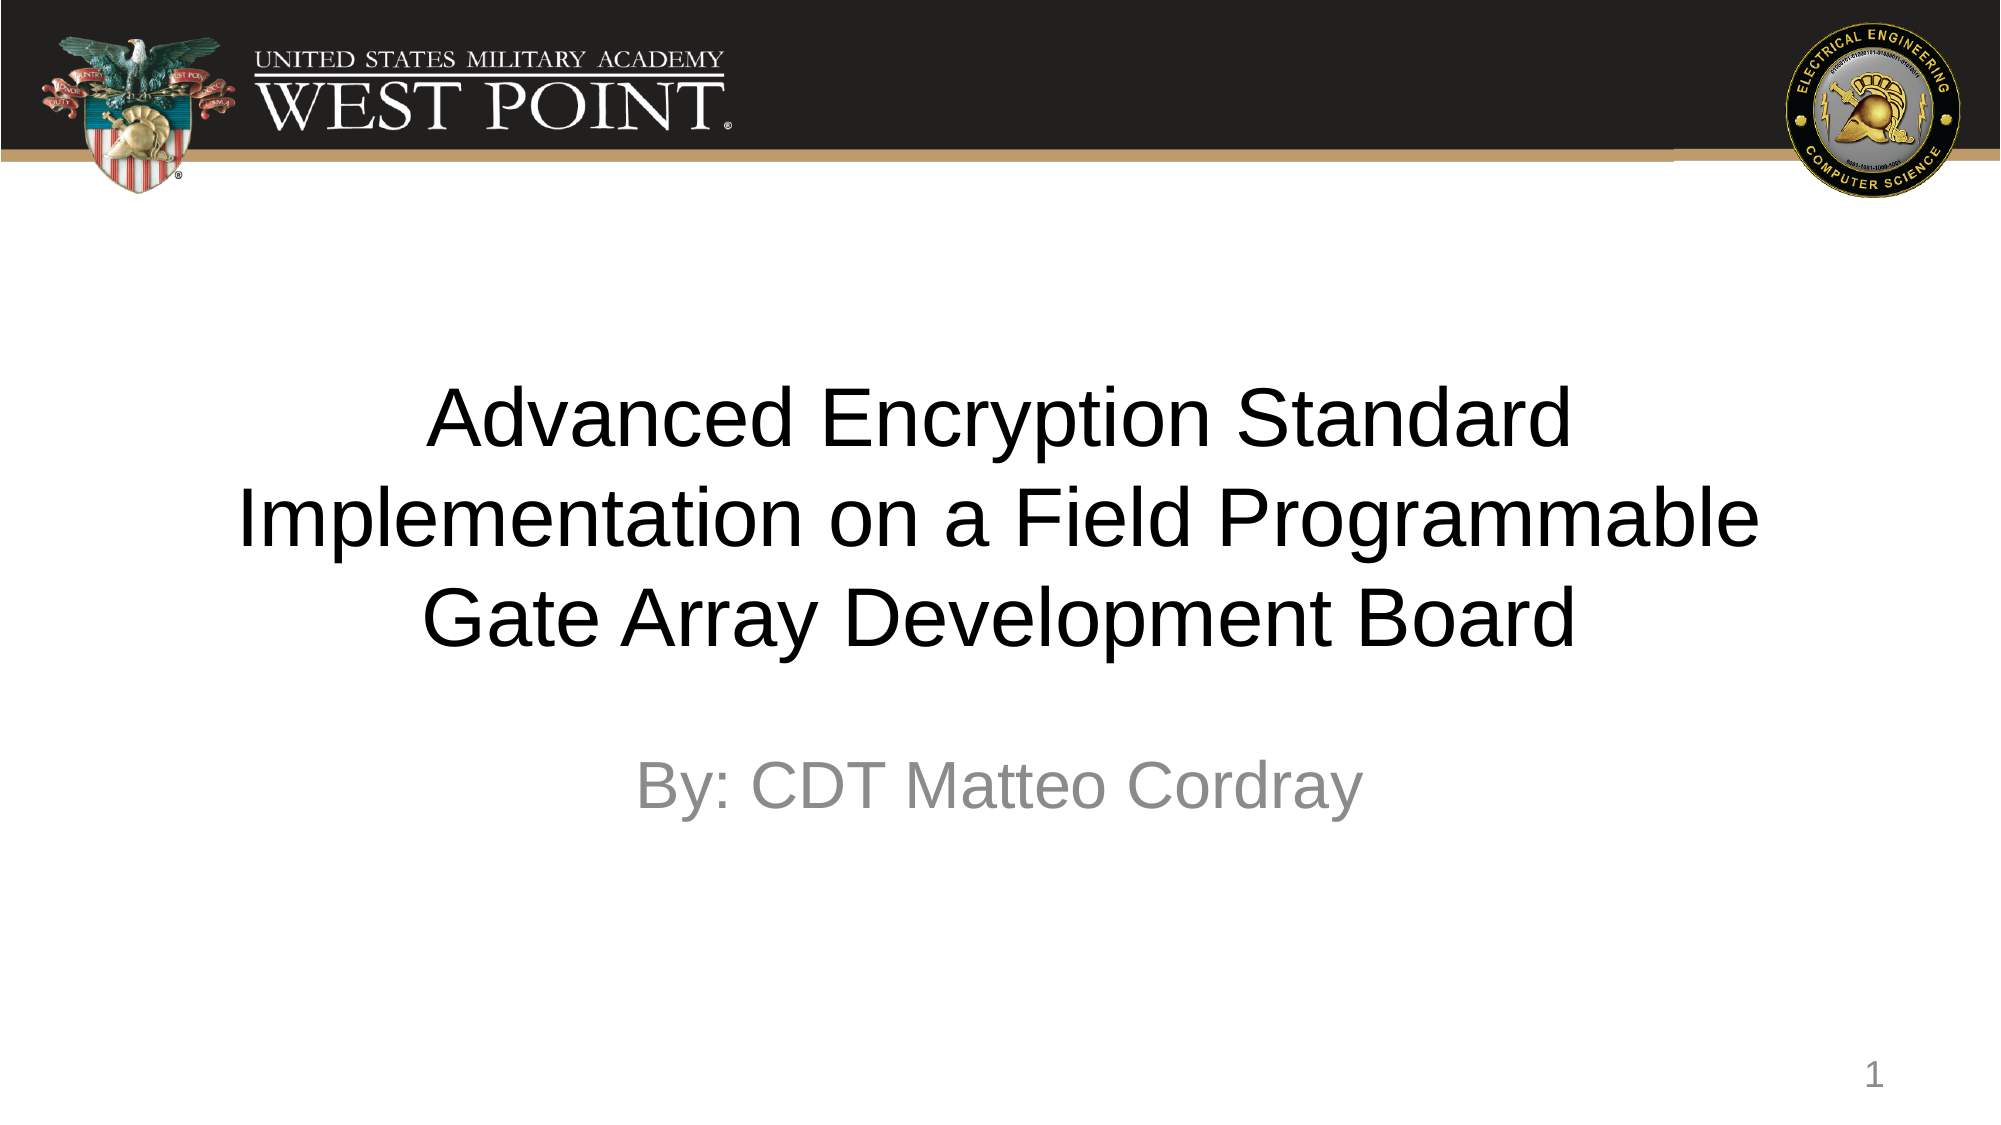

# Advanced Encryption Standard Implementation on a Field Programmable Gate Array Development Board
By: CDT Matteo Cordray
1